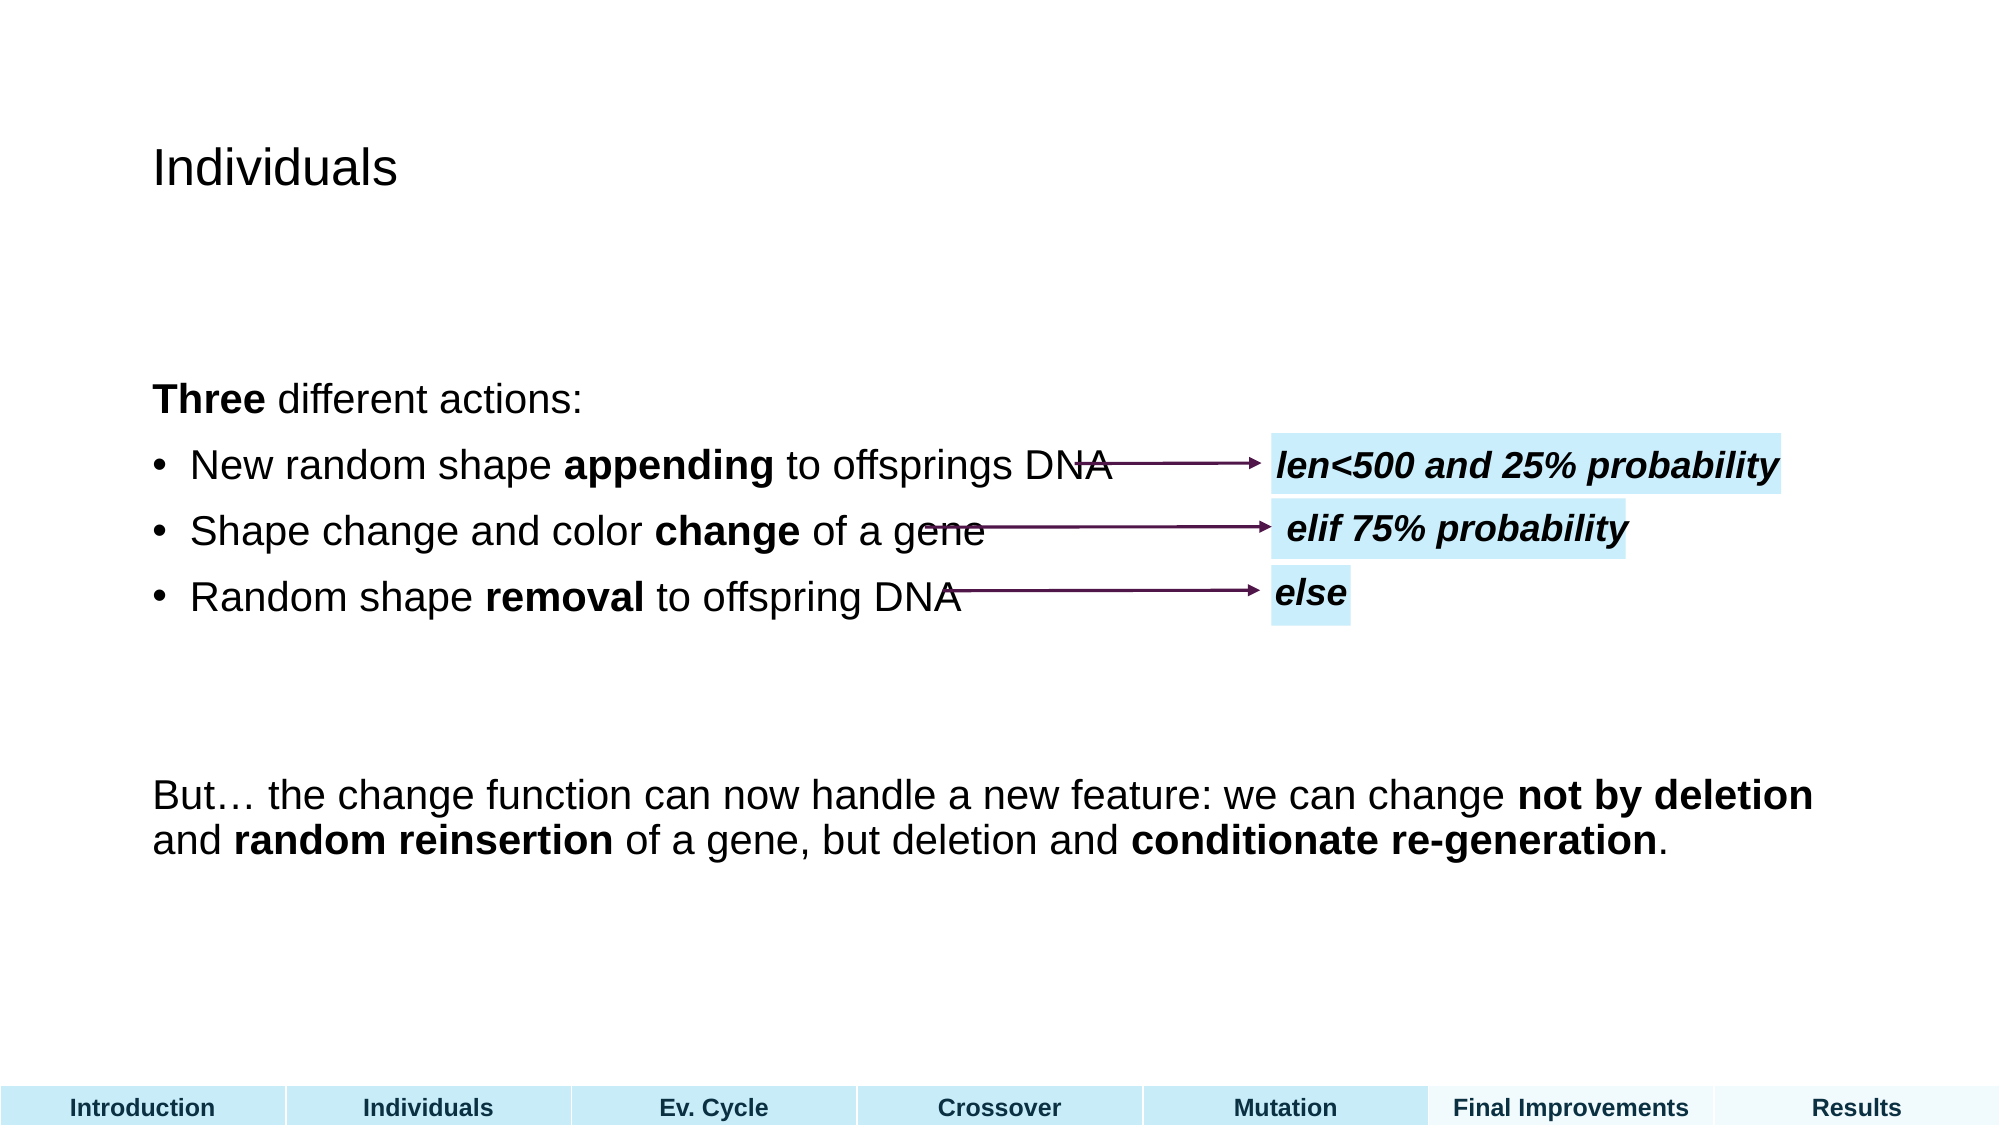

# Individuals

Three different actions:
New random shape appending to offsprings DNA
Shape change and color change of a gene
Random shape removal to offspring DNA

But… the change function can now handle a new feature: we can change not by deletion and random reinsertion of a gene, but deletion and conditionate re-generation.

len<500 and 25% probability
elif 75% probability

else

| Introduction | Individuals | Ev. Cycle | Crossover | Mutation | Final Improvements | Results |
| --- | --- | --- | --- | --- | --- | --- |